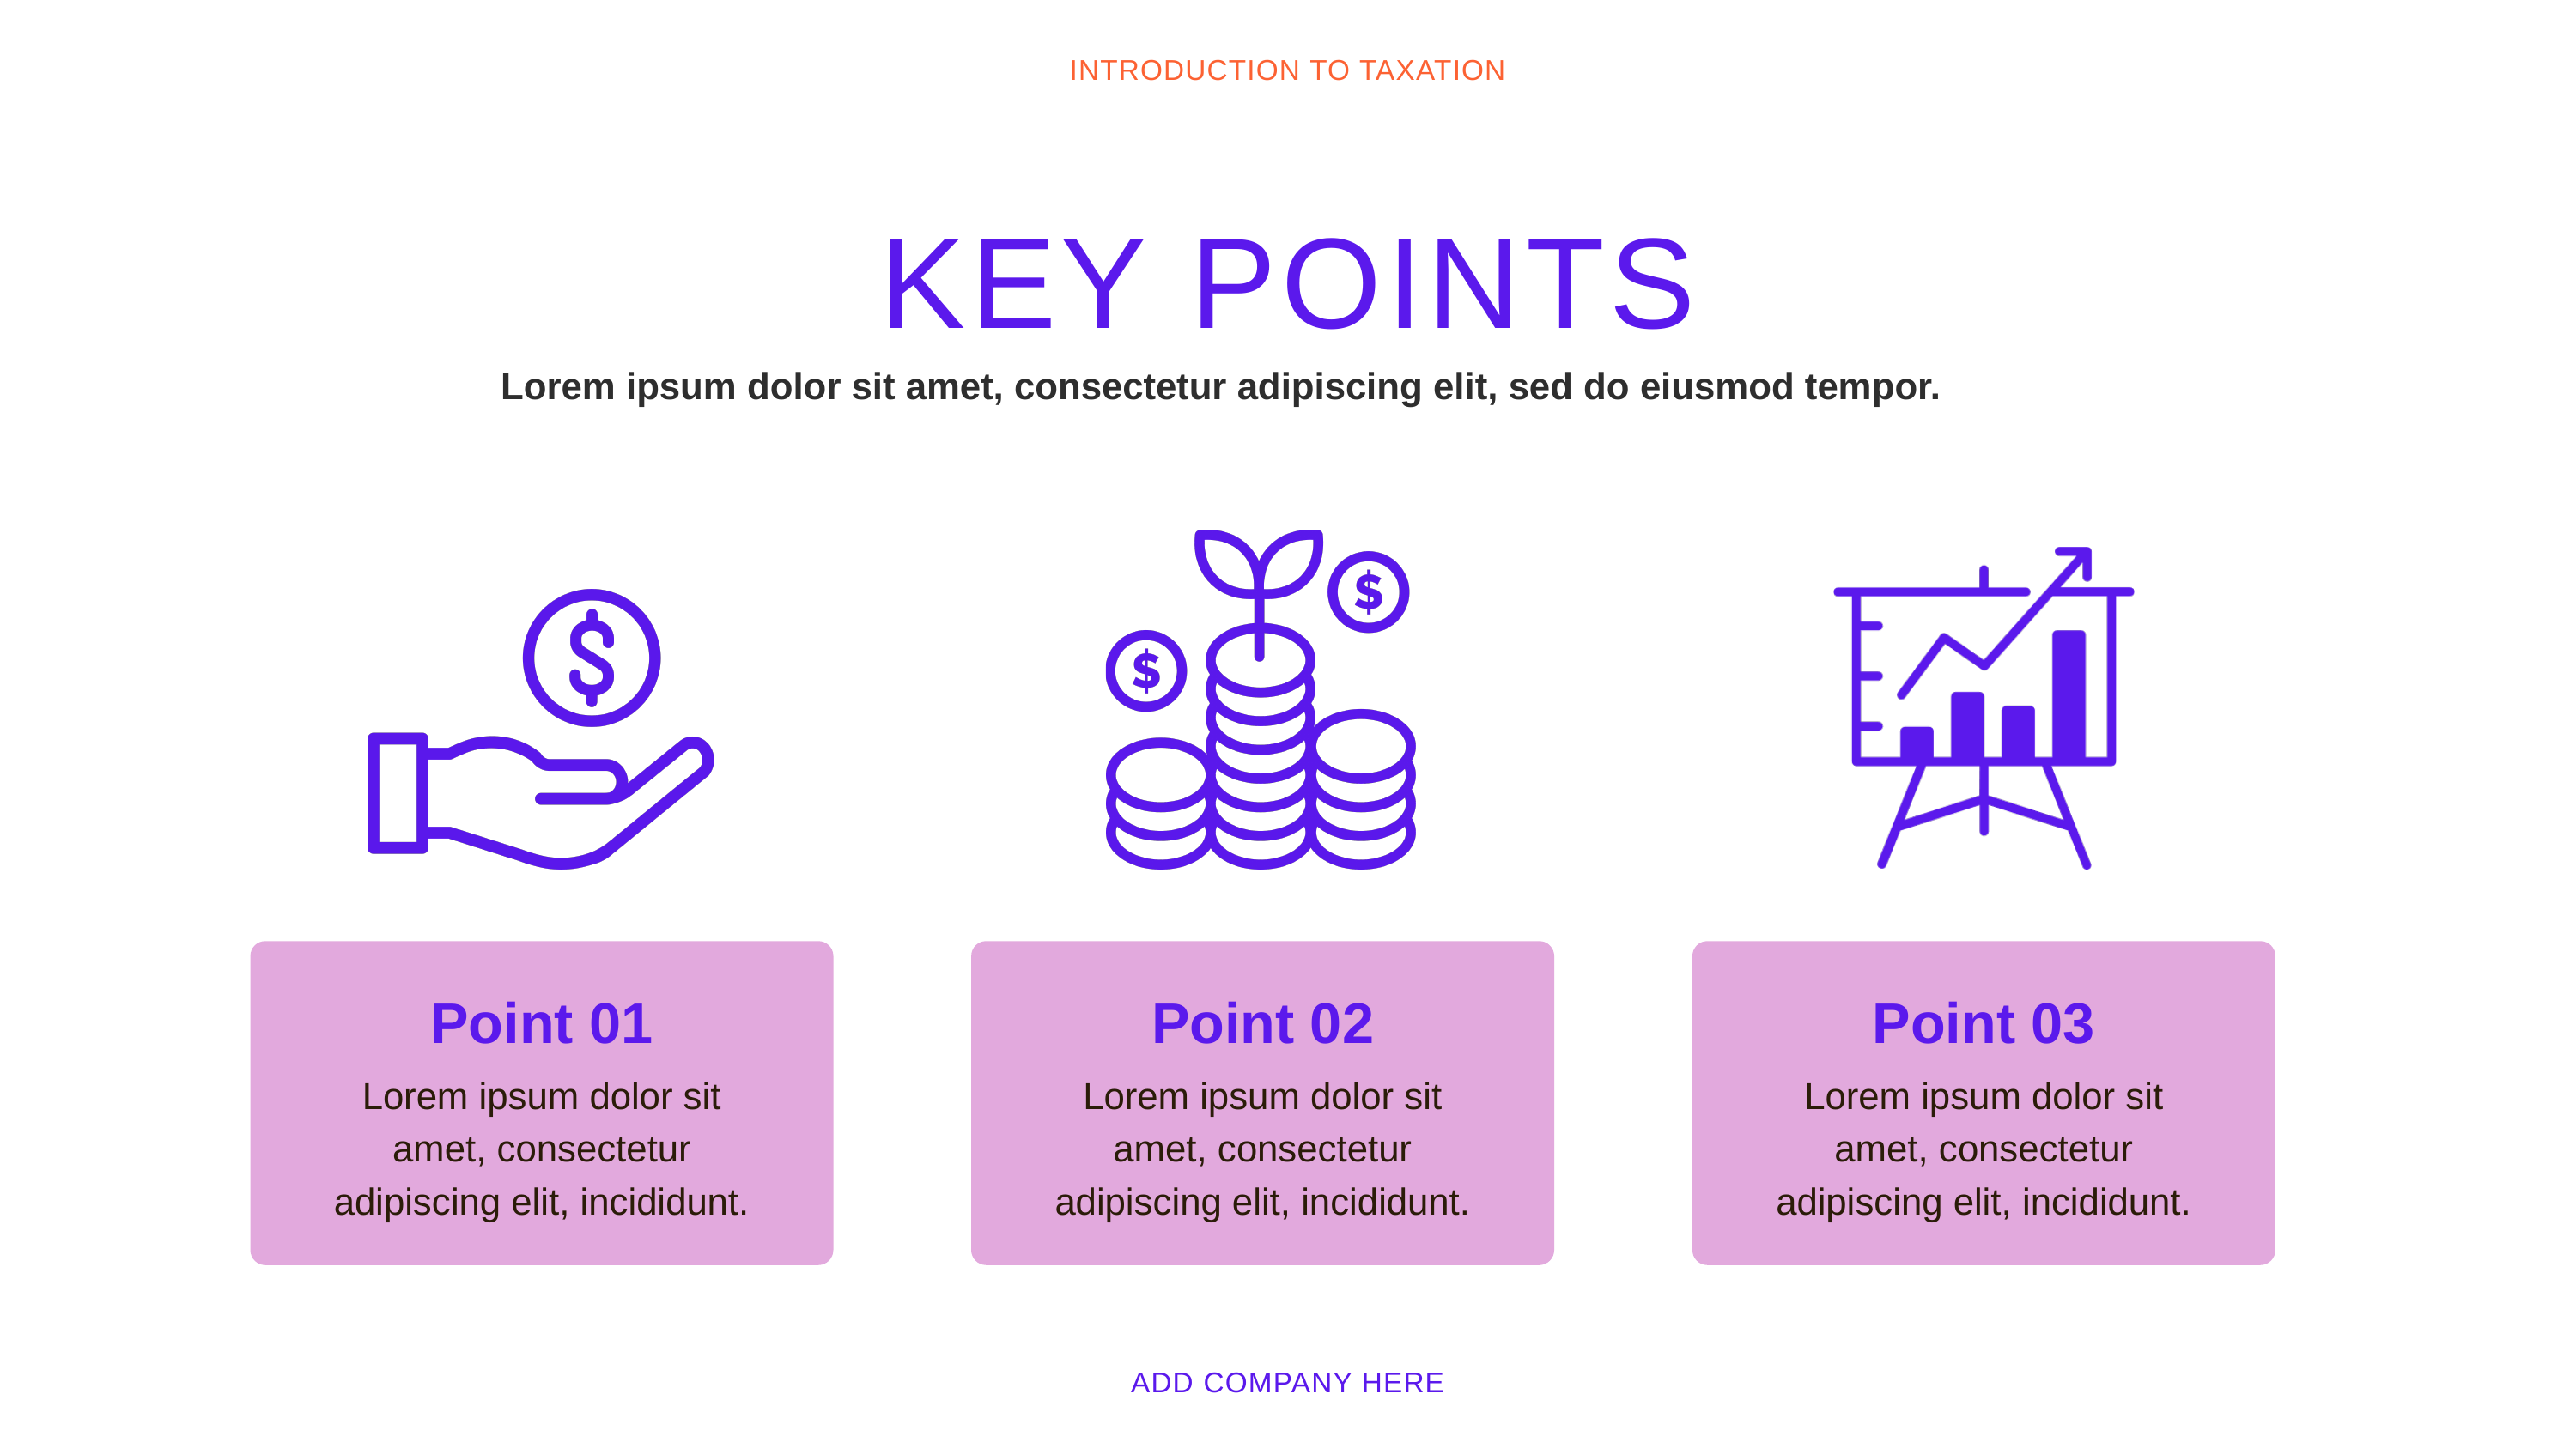

INTRODUCTION TO TAXATION
KEY POINTS
Lorem ipsum dolor sit amet, consectetur adipiscing elit, sed do eiusmod tempor.

Point 01
Point 02
Point 03
Lorem ipsum dolor sit amet, consectetur adipiscing elit, incididunt.
Lorem ipsum dolor sit amet, consectetur adipiscing elit, incididunt.
Lorem ipsum dolor sit amet, consectetur adipiscing elit, incididunt.
ADD COMPANY HERE